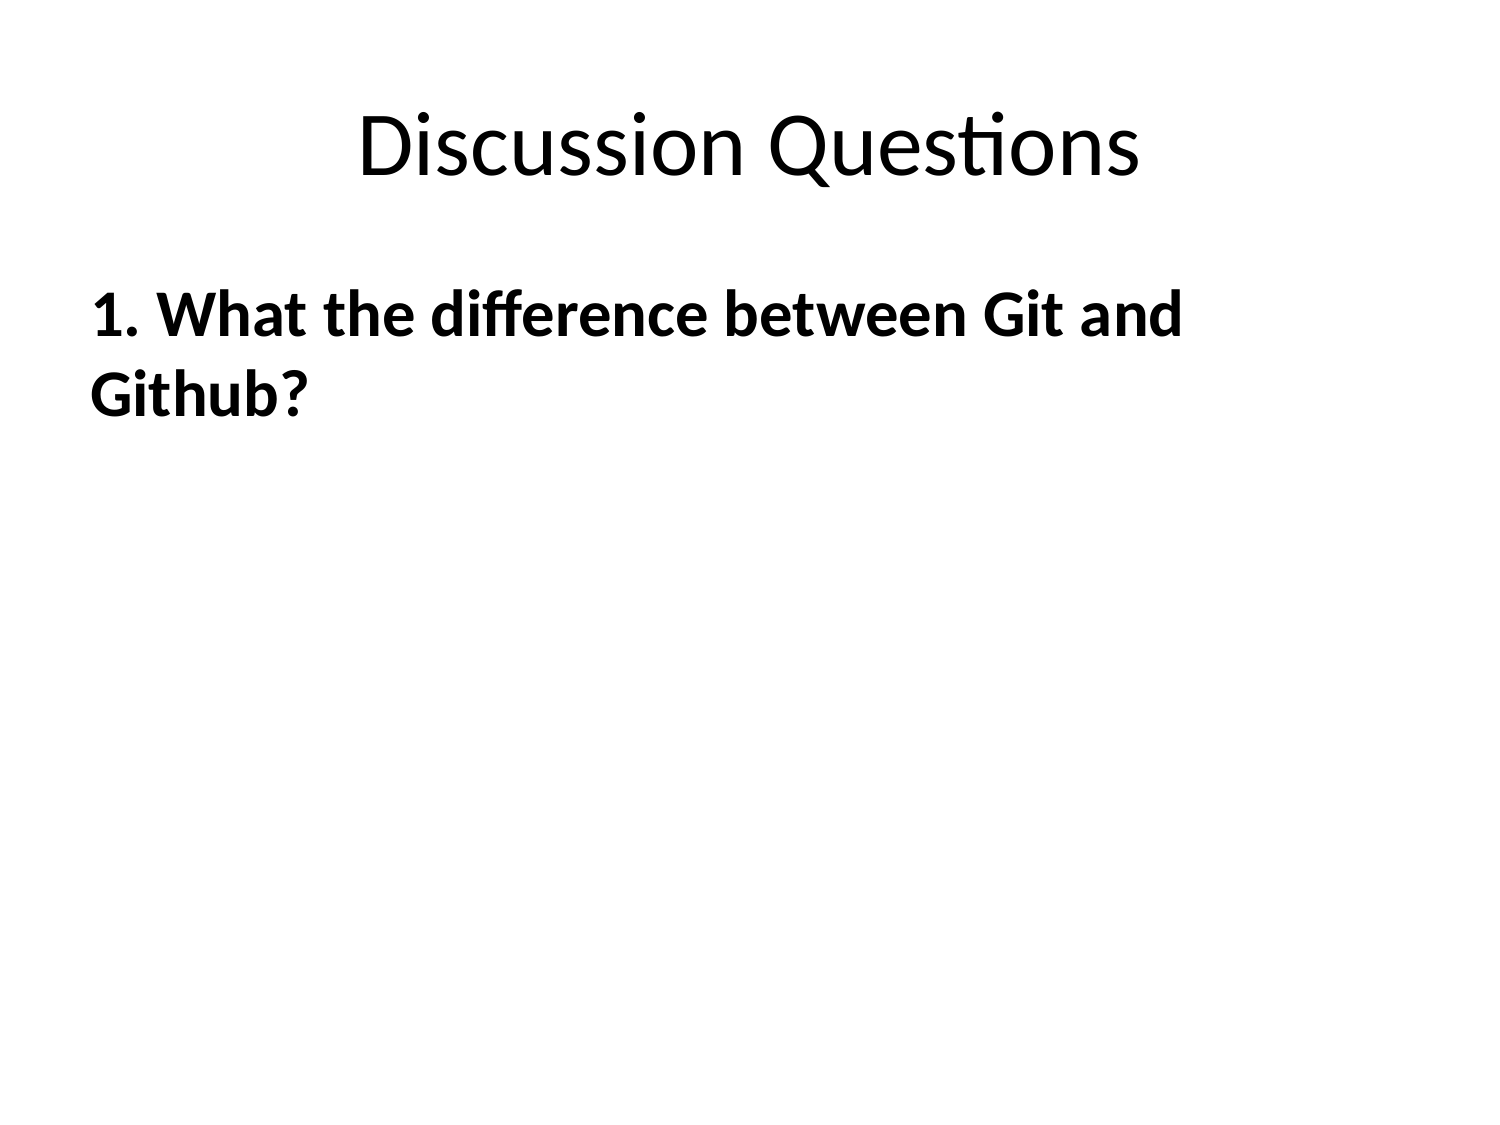

# Discussion Questions
1. What the difference between Git and Github?